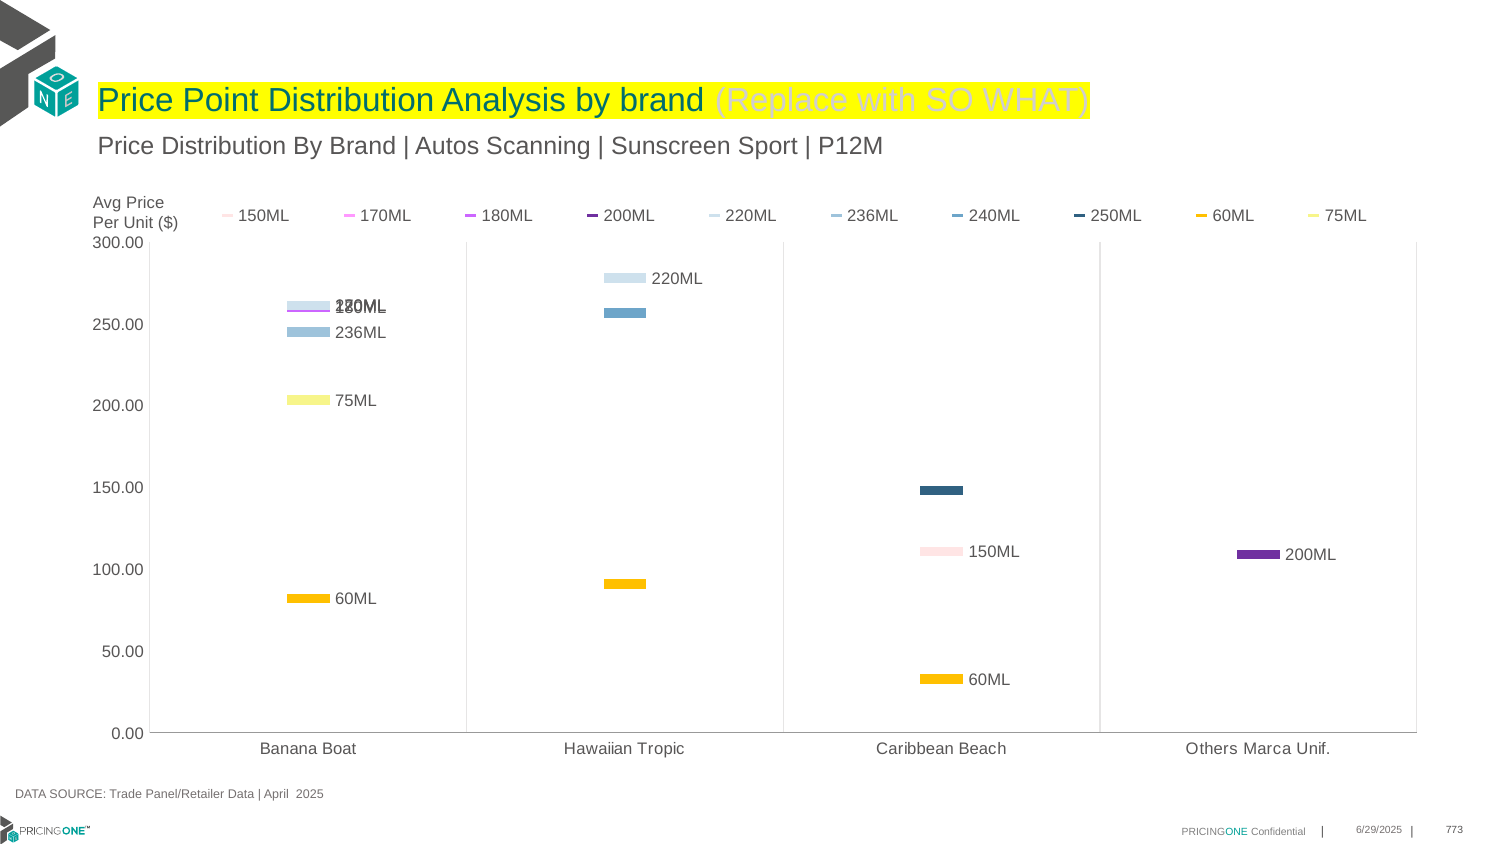

# Price Point Distribution Analysis by brand (Replace with SO WHAT)
Price Distribution By Brand | Autos Scanning | Sunscreen Sport | P12M

### Chart

| Category | 150ML | 170ML | 180ML | 200ML | 220ML | 236ML | 240ML | 250ML | 60ML | 75ML |
|---|---|---|---|---|---|---|---|---|---|---|
| Banana Boat | None | 261.03 | 260.1802 | None | 261.2349 | 244.877 | None | None | 82.1201 | 203.387 |
| Hawaiian Tropic | None | None | None | None | 277.9825 | None | 256.5888 | None | 90.8934 | None |
| Caribbean Beach | 110.9043 | None | None | None | None | None | None | 148.1298 | 32.8976 | None |
| Others Marca Unif. | None | None | None | 108.8793 | None | None | None | None | None | None |
Avg Price
Per Unit ($)
DATA SOURCE: Trade Panel/Retailer Data | April  2025
6/29/2025
773